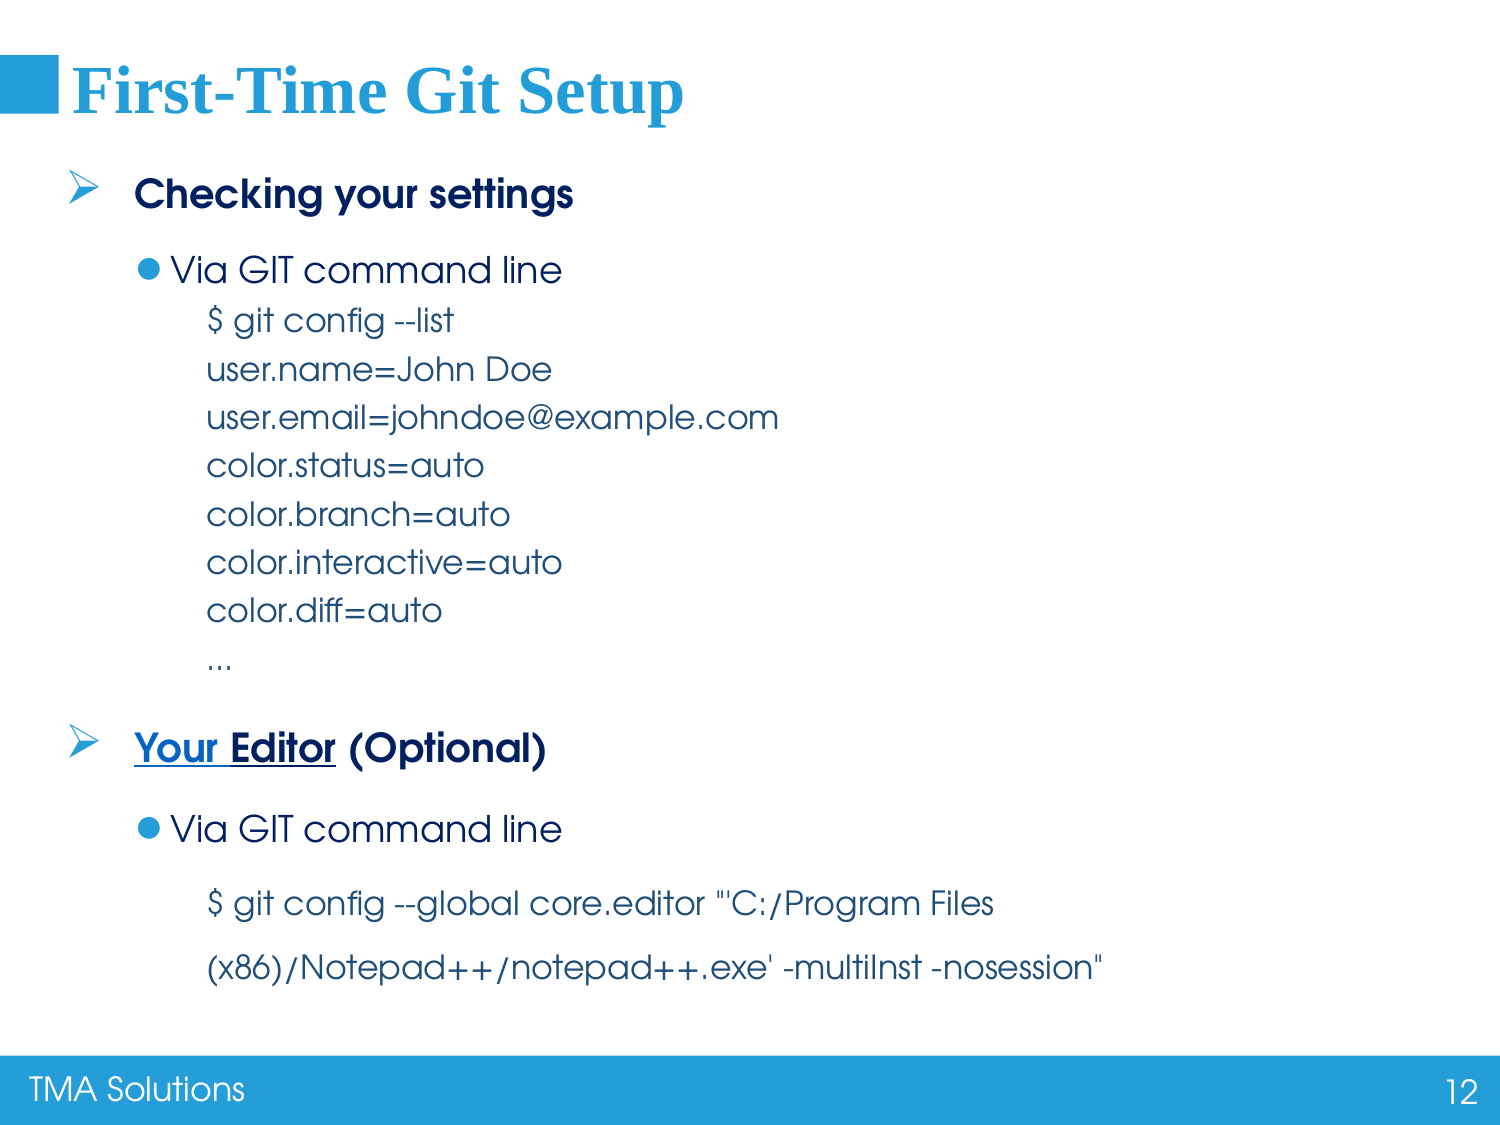

# First-Time Git Setup
Checking your settings
Via GIT command line
$ git config --list
user.name=John Doe
user.email=johndoe@example.com
color.status=auto
color.branch=auto
color.interactive=auto
color.diff=auto
...
Your Editor (Optional)
Via GIT command line
$ git config --global core.editor "'C:/Program Files (x86)/Notepad++/notepad++.exe' -multiInst -nosession"